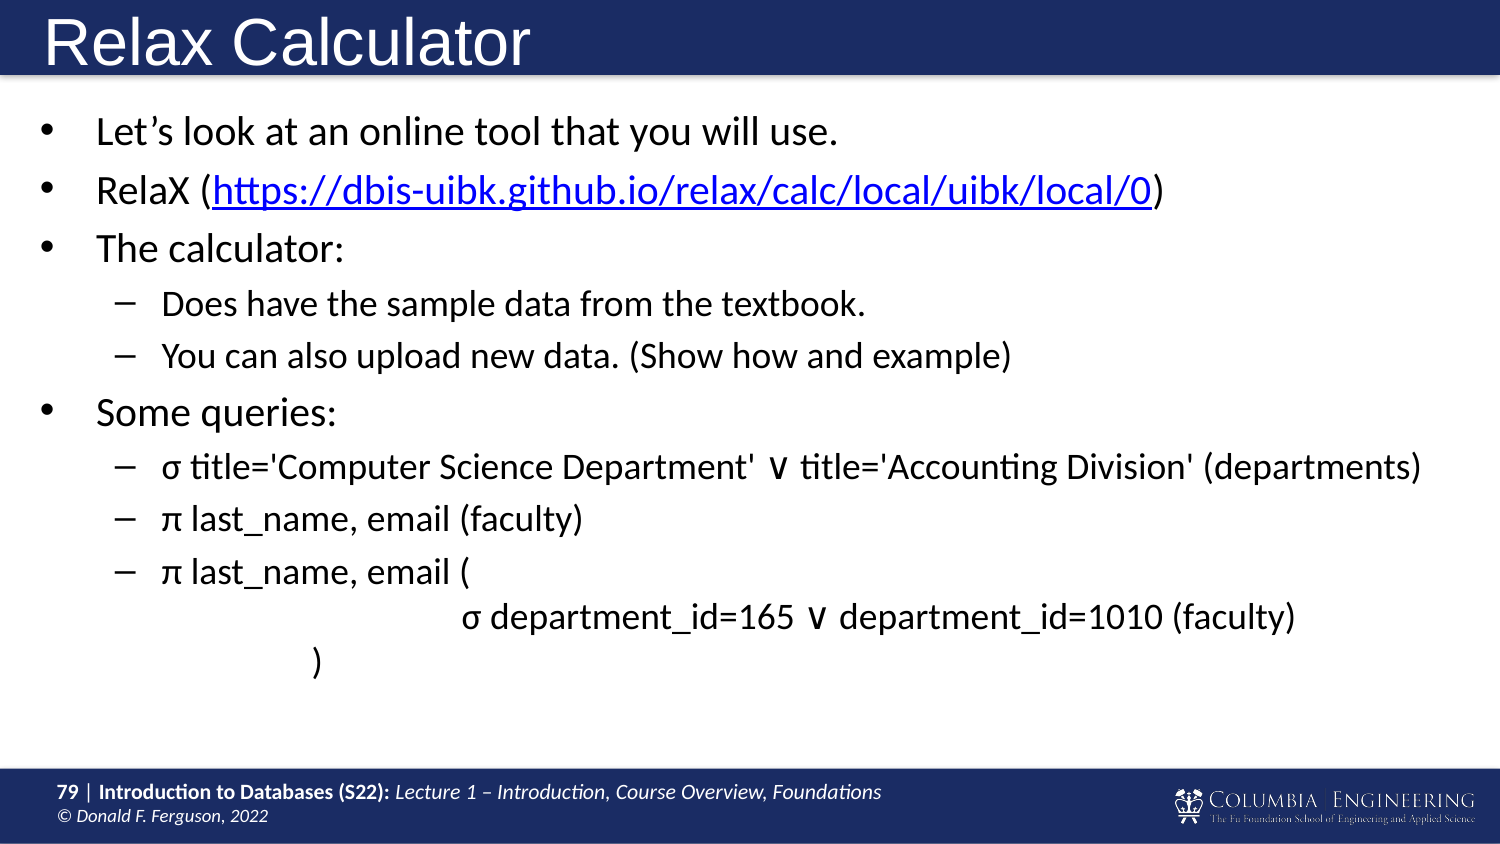

# Relax Calculator
Let’s look at an online tool that you will use.
RelaX (https://dbis-uibk.github.io/relax/calc/local/uibk/local/0)
The calculator:
Does have the sample data from the textbook.
You can also upload new data. (Show how and example)
Some queries:
σ title='Computer Science Department' ∨ title='Accounting Division' (departments)
π last_name, email (faculty)
π last_name, email (
		σ department_id=165 ∨ department_id=1010 (faculty)
	)